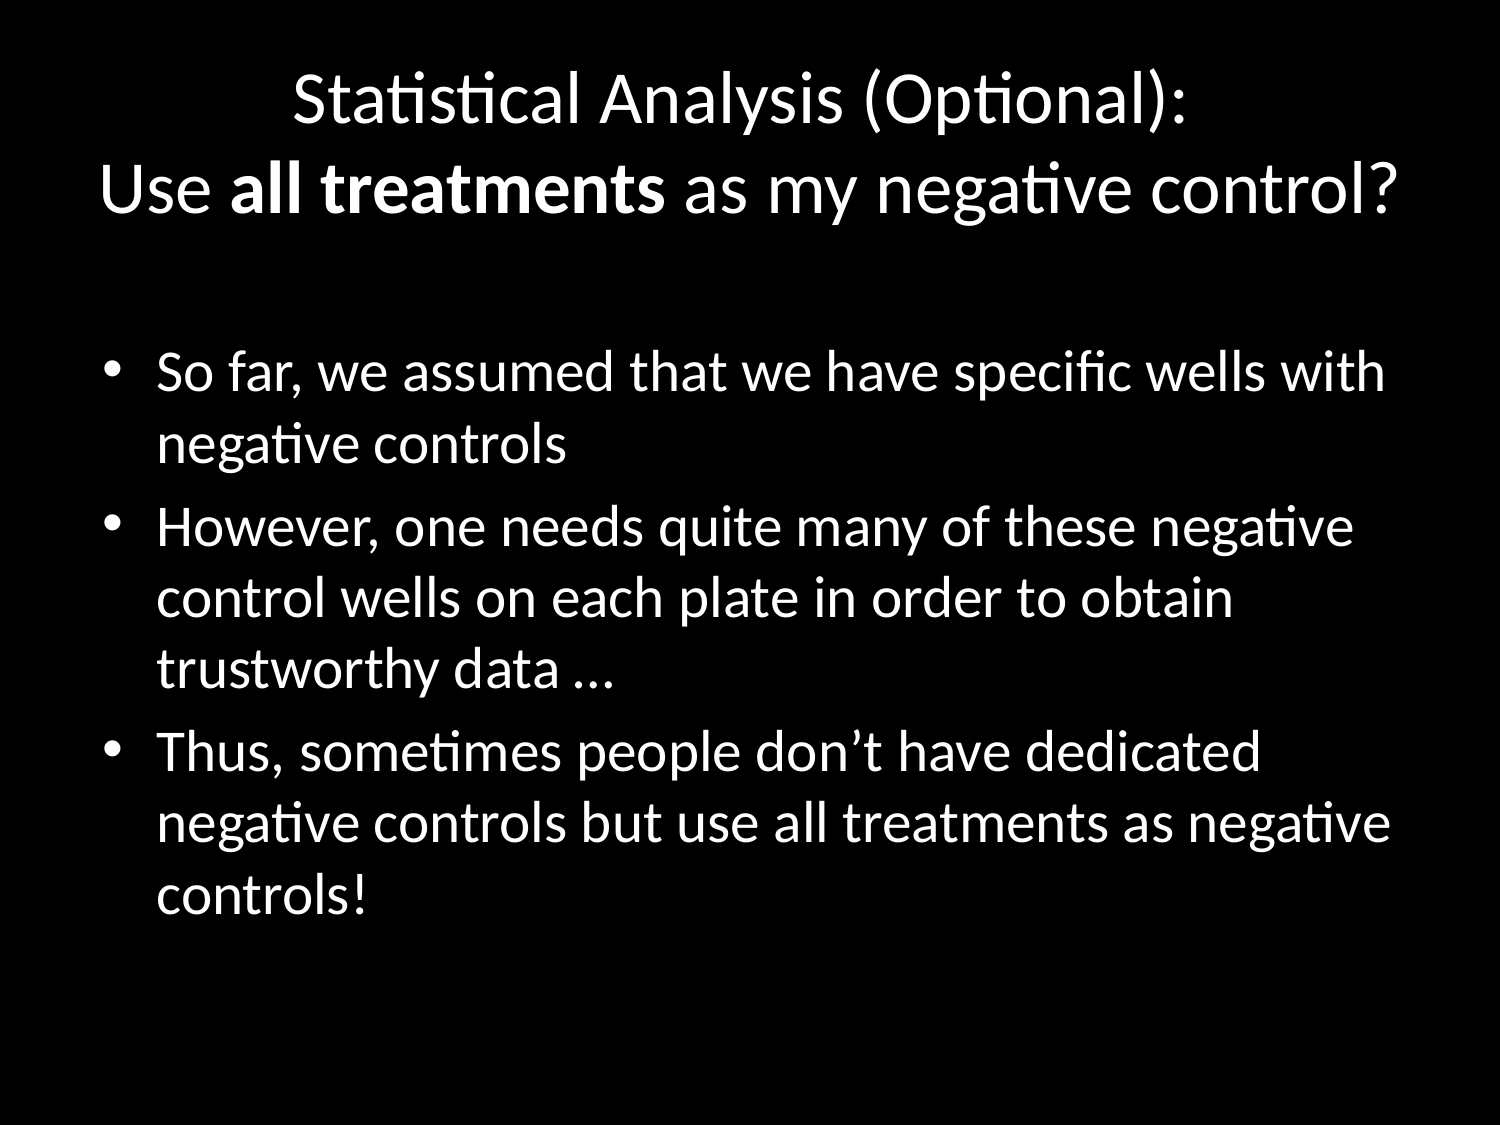

# Statistical Analysis (Optional): Use all treatments as my negative control?
So far, we assumed that we have specific wells with negative controls
However, one needs quite many of these negative control wells on each plate in order to obtain trustworthy data …
Thus, sometimes people don’t have dedicated negative controls but use all treatments as negative controls!